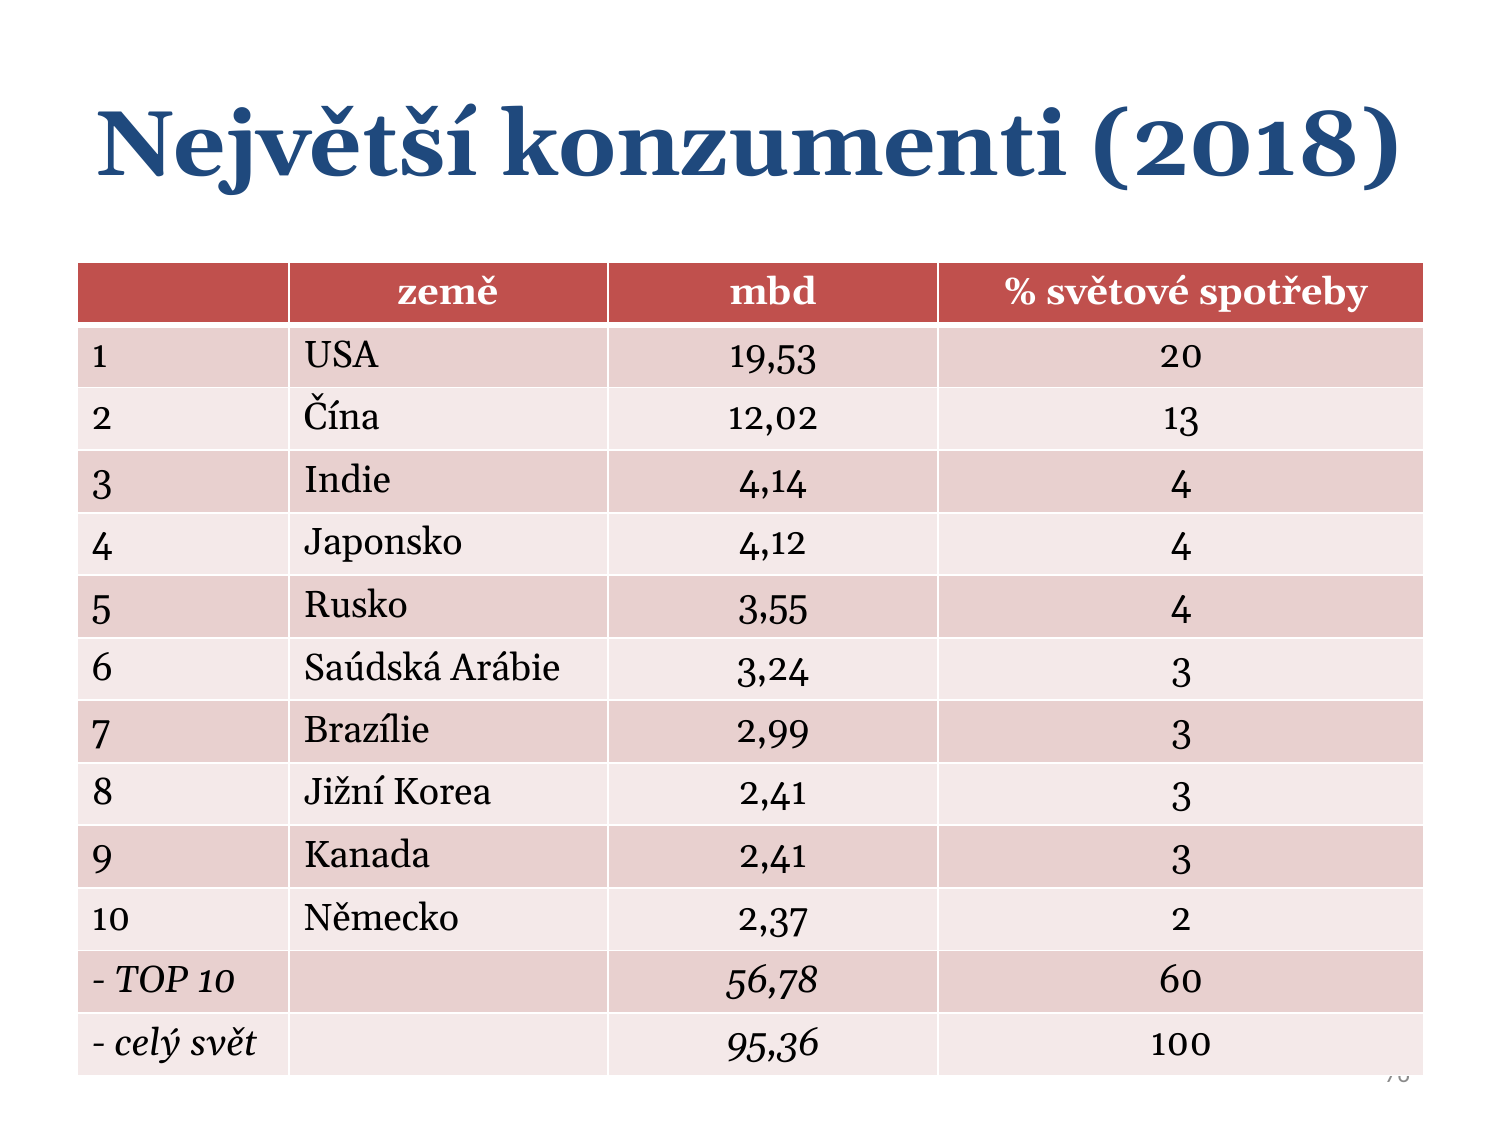

# Největší konzumenti (2018)
|  | země | mbd | % světové spotřeby |
| --- | --- | --- | --- |
| 1 | USA | 19,53 | 20 |
| 2 | Čína | 12,02 | 13 |
| 3 | Indie | 4,14 | 4 |
| 4 | Japonsko | 4,12 | 4 |
| 5 | Rusko | 3,55 | 4 |
| 6 | Saúdská Arábie | 3,24 | 3 |
| 7 | Brazílie | 2,99 | 3 |
| 8 | Jižní Korea | 2,41 | 3 |
| 9 | Kanada | 2,41 | 3 |
| 10 | Německo | 2,37 | 2 |
| - TOP 10 |  | 56,78 | 60 |
| - celý svět |  | 95,36 | 100 |
76